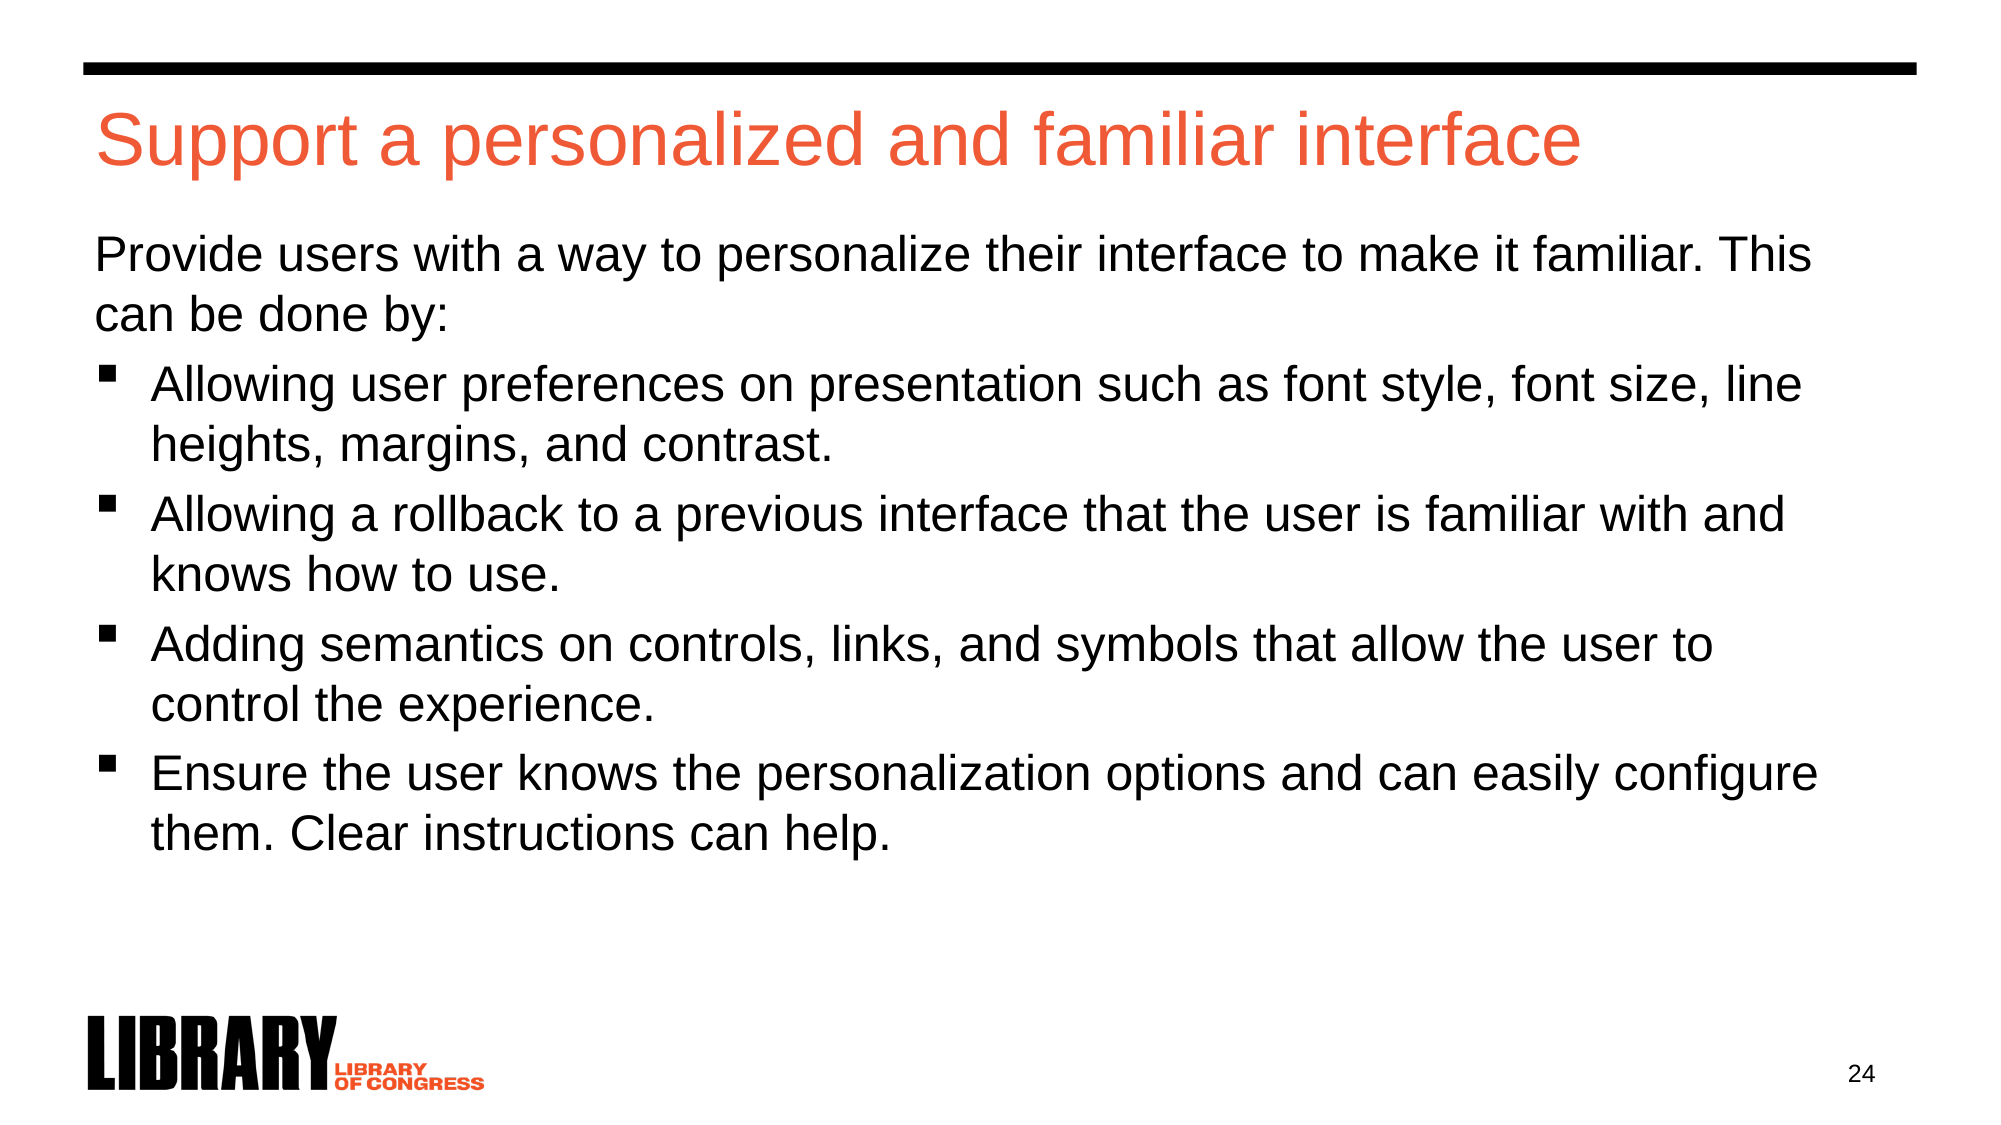

# Support a personalized and familiar interface
Provide users with a way to personalize their interface to make it familiar. This can be done by:
Allowing user preferences on presentation such as font style, font size, line heights, margins, and contrast.
Allowing a rollback to a previous interface that the user is familiar with and knows how to use.
Adding semantics on controls, links, and symbols that allow the user to control the experience.
Ensure the user knows the personalization options and can easily configure them. Clear instructions can help.
24